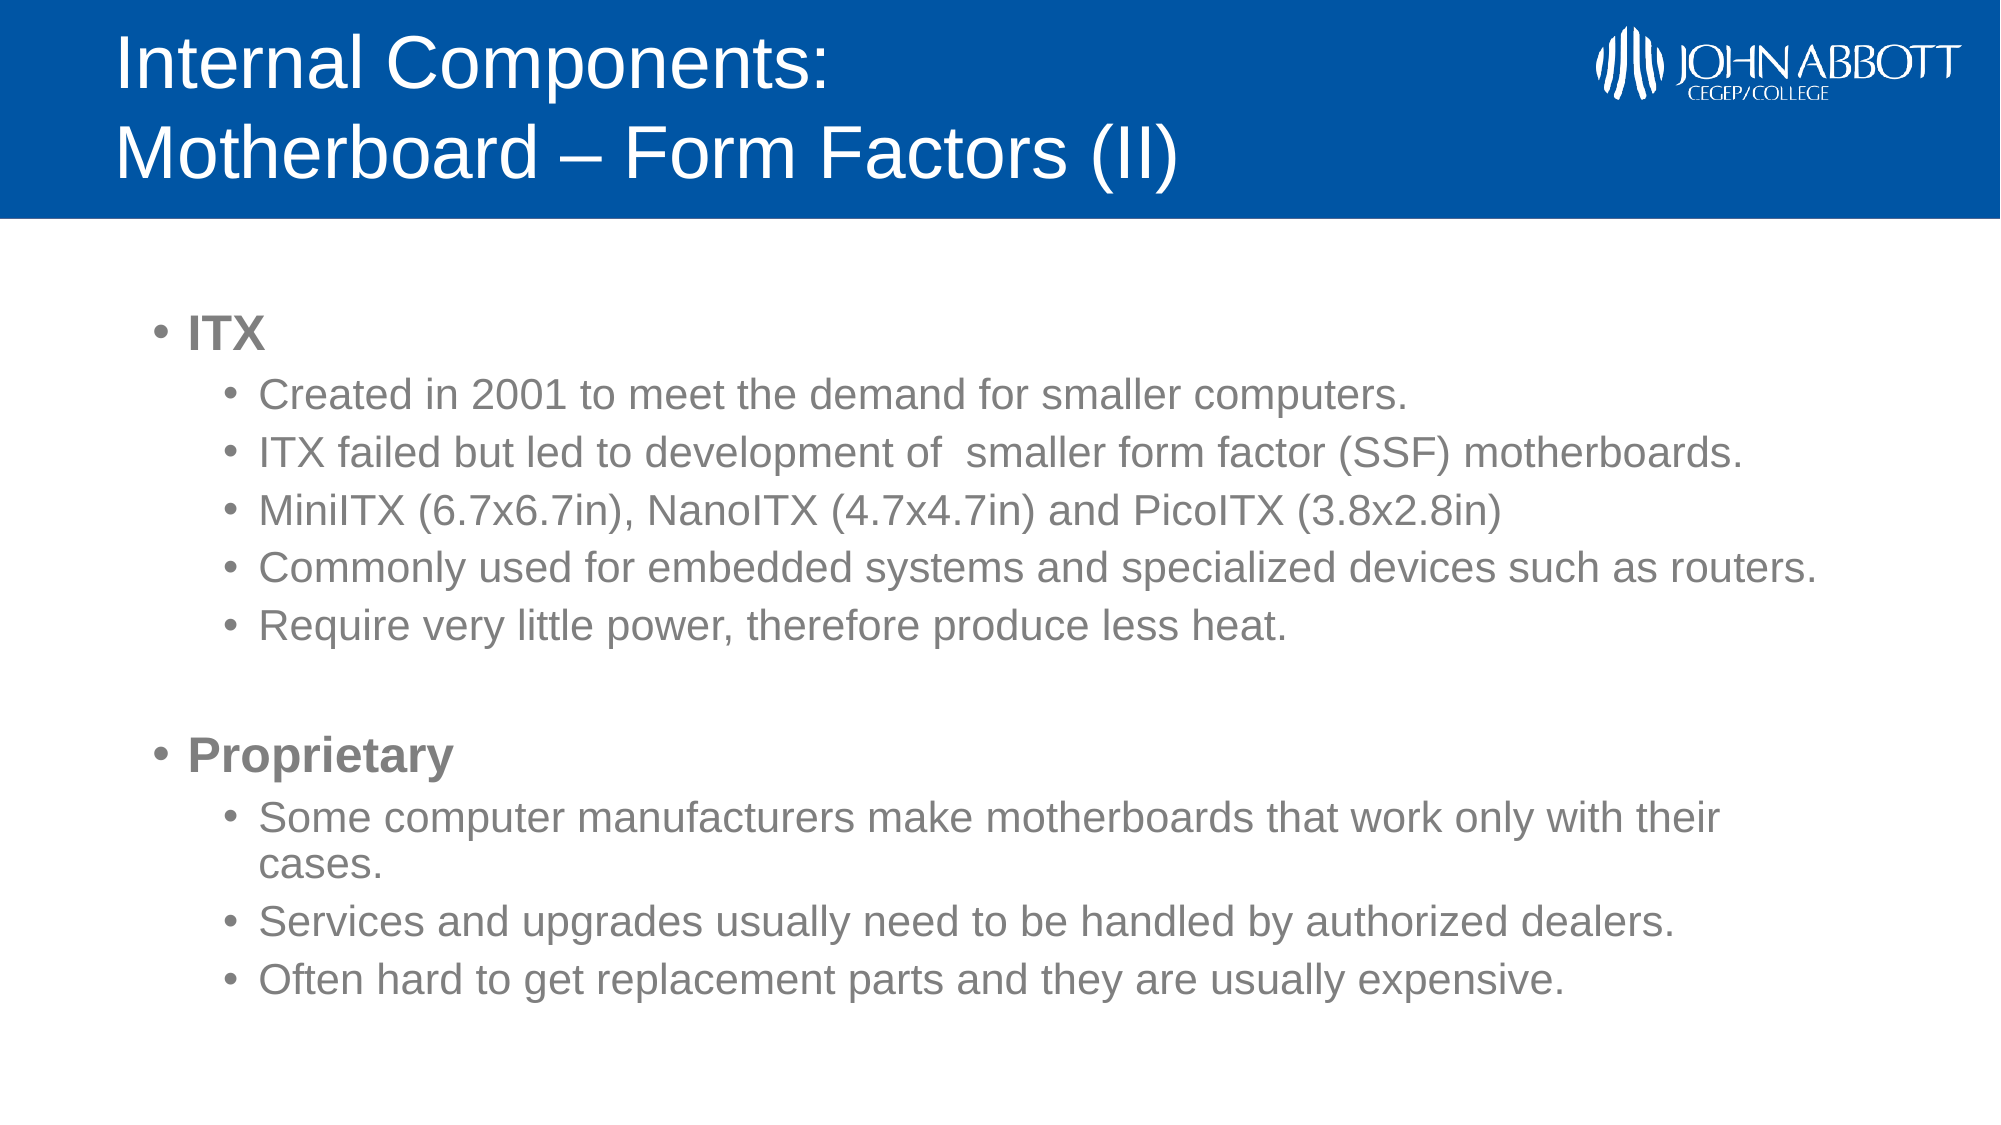

# Internal Components: Motherboard – Form Factors (II)
ITX
Created in 2001 to meet the demand for smaller computers.
ITX failed but led to development of  smaller form factor (SSF) motherboards.
MiniITX (6.7x6.7in), NanoITX (4.7x4.7in) and PicoITX (3.8x2.8in)
Commonly used for embedded systems and specialized devices such as routers.
Require very little power, therefore produce less heat.

Proprietary
Some computer manufacturers make motherboards that work only with their cases.
Services and upgrades usually need to be handled by authorized dealers.
Often hard to get replacement parts and they are usually expensive.